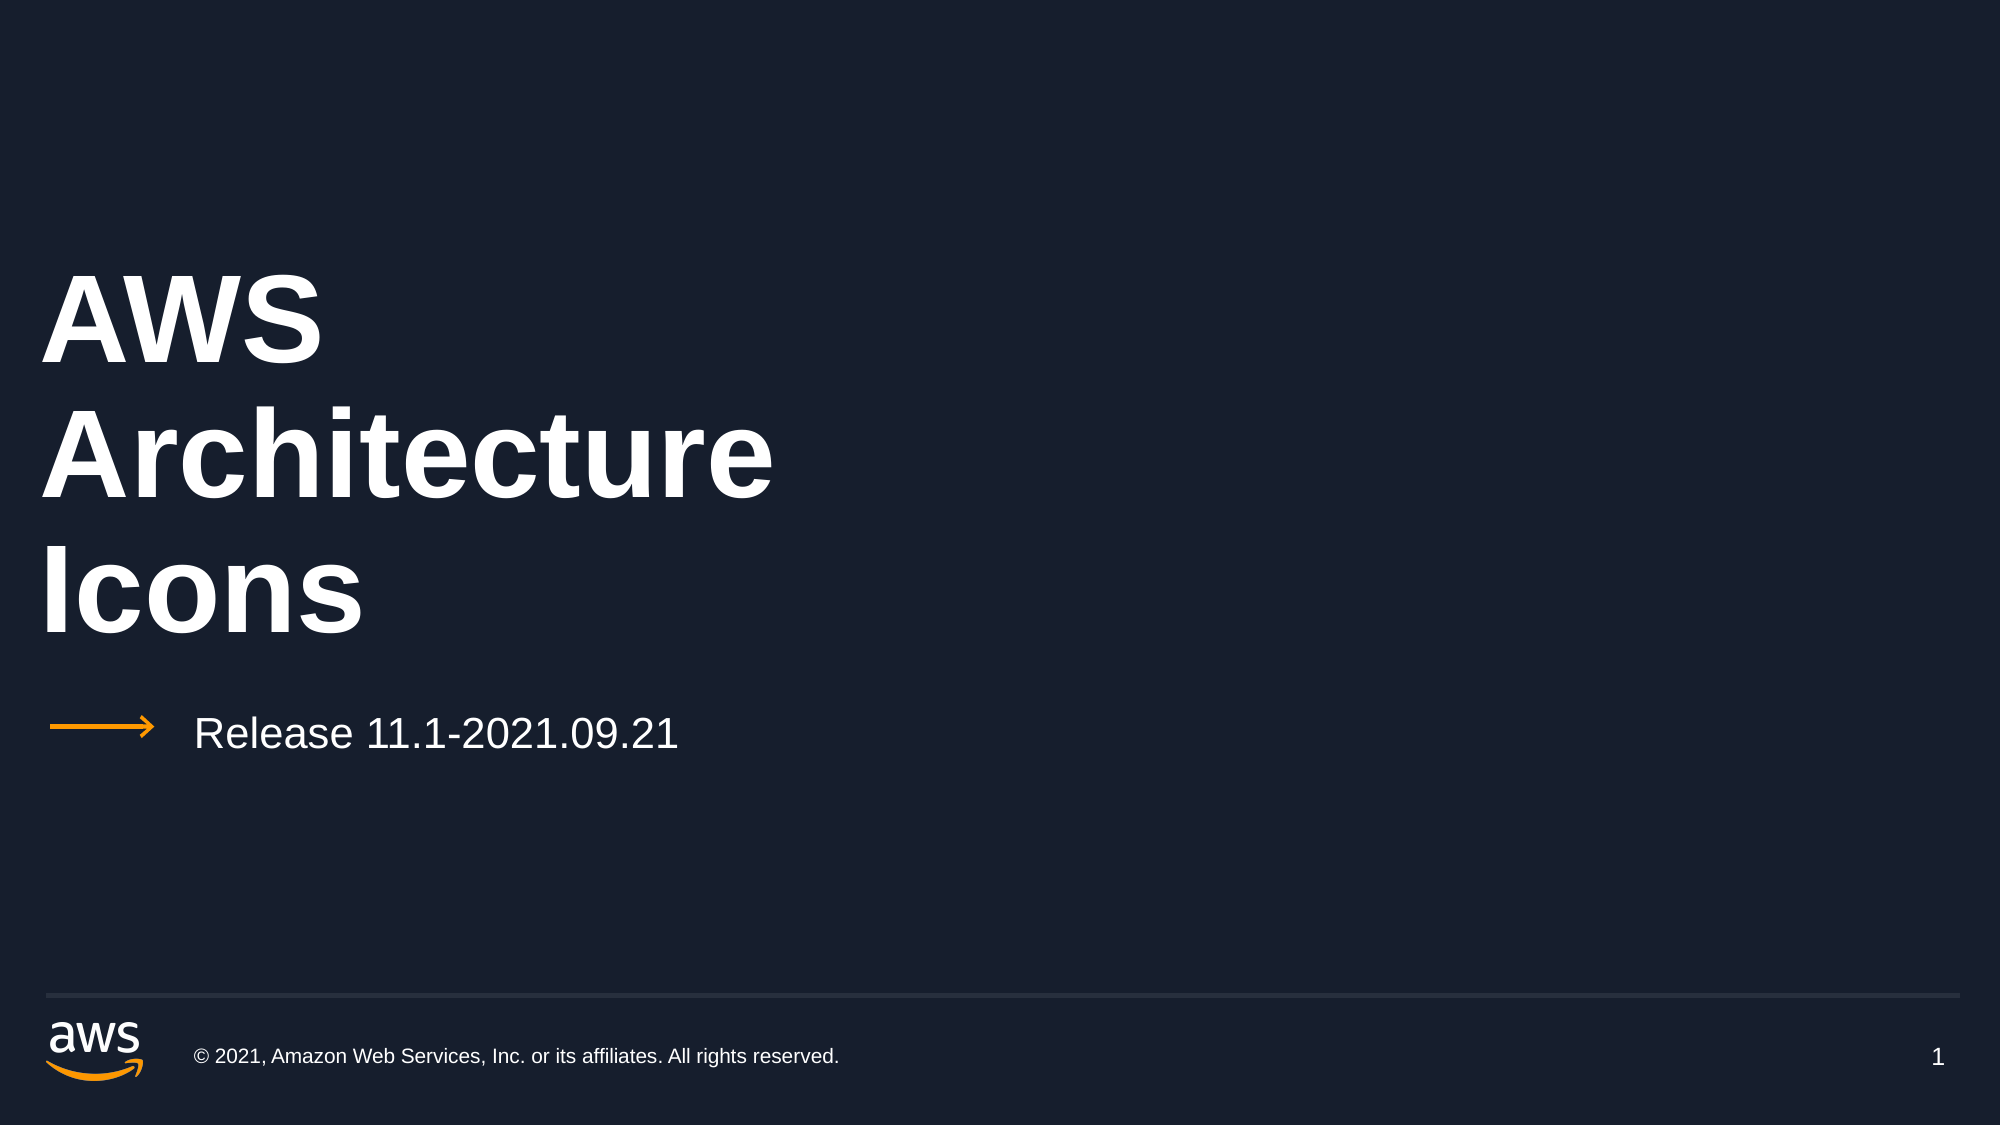

# AWS Architecture Icons
Release 11.1-2021.09.21

© 2021, Amazon Web Services, Inc. or its affiliates. All rights reserved.
1